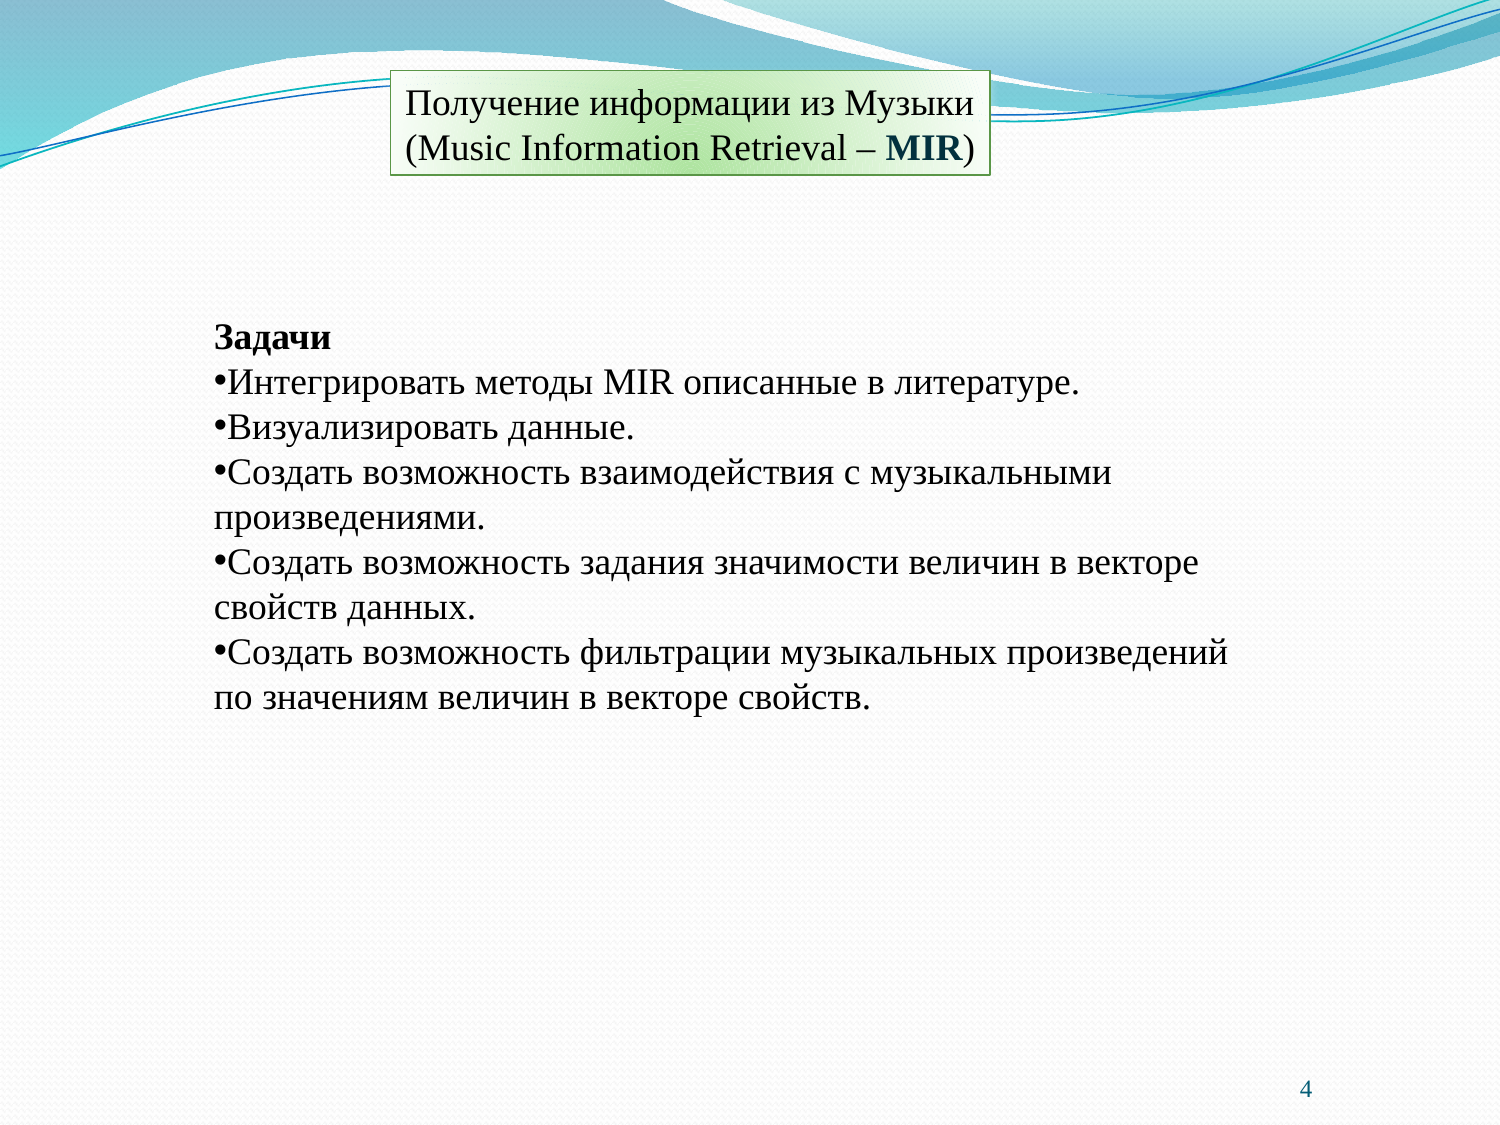

Получение информации из Музыки
(Music Information Retrieval – MIR)
Задачи
Интегрировать методы MIR описанные в литературе.
Визуализировать данные.
Создать возможность взаимодействия с музыкальными произведениями.
Создать возможность задания значимости величин в векторе свойств данных.
Создать возможность фильтрации музыкальных произведений по значениям величин в векторе свойств.
4